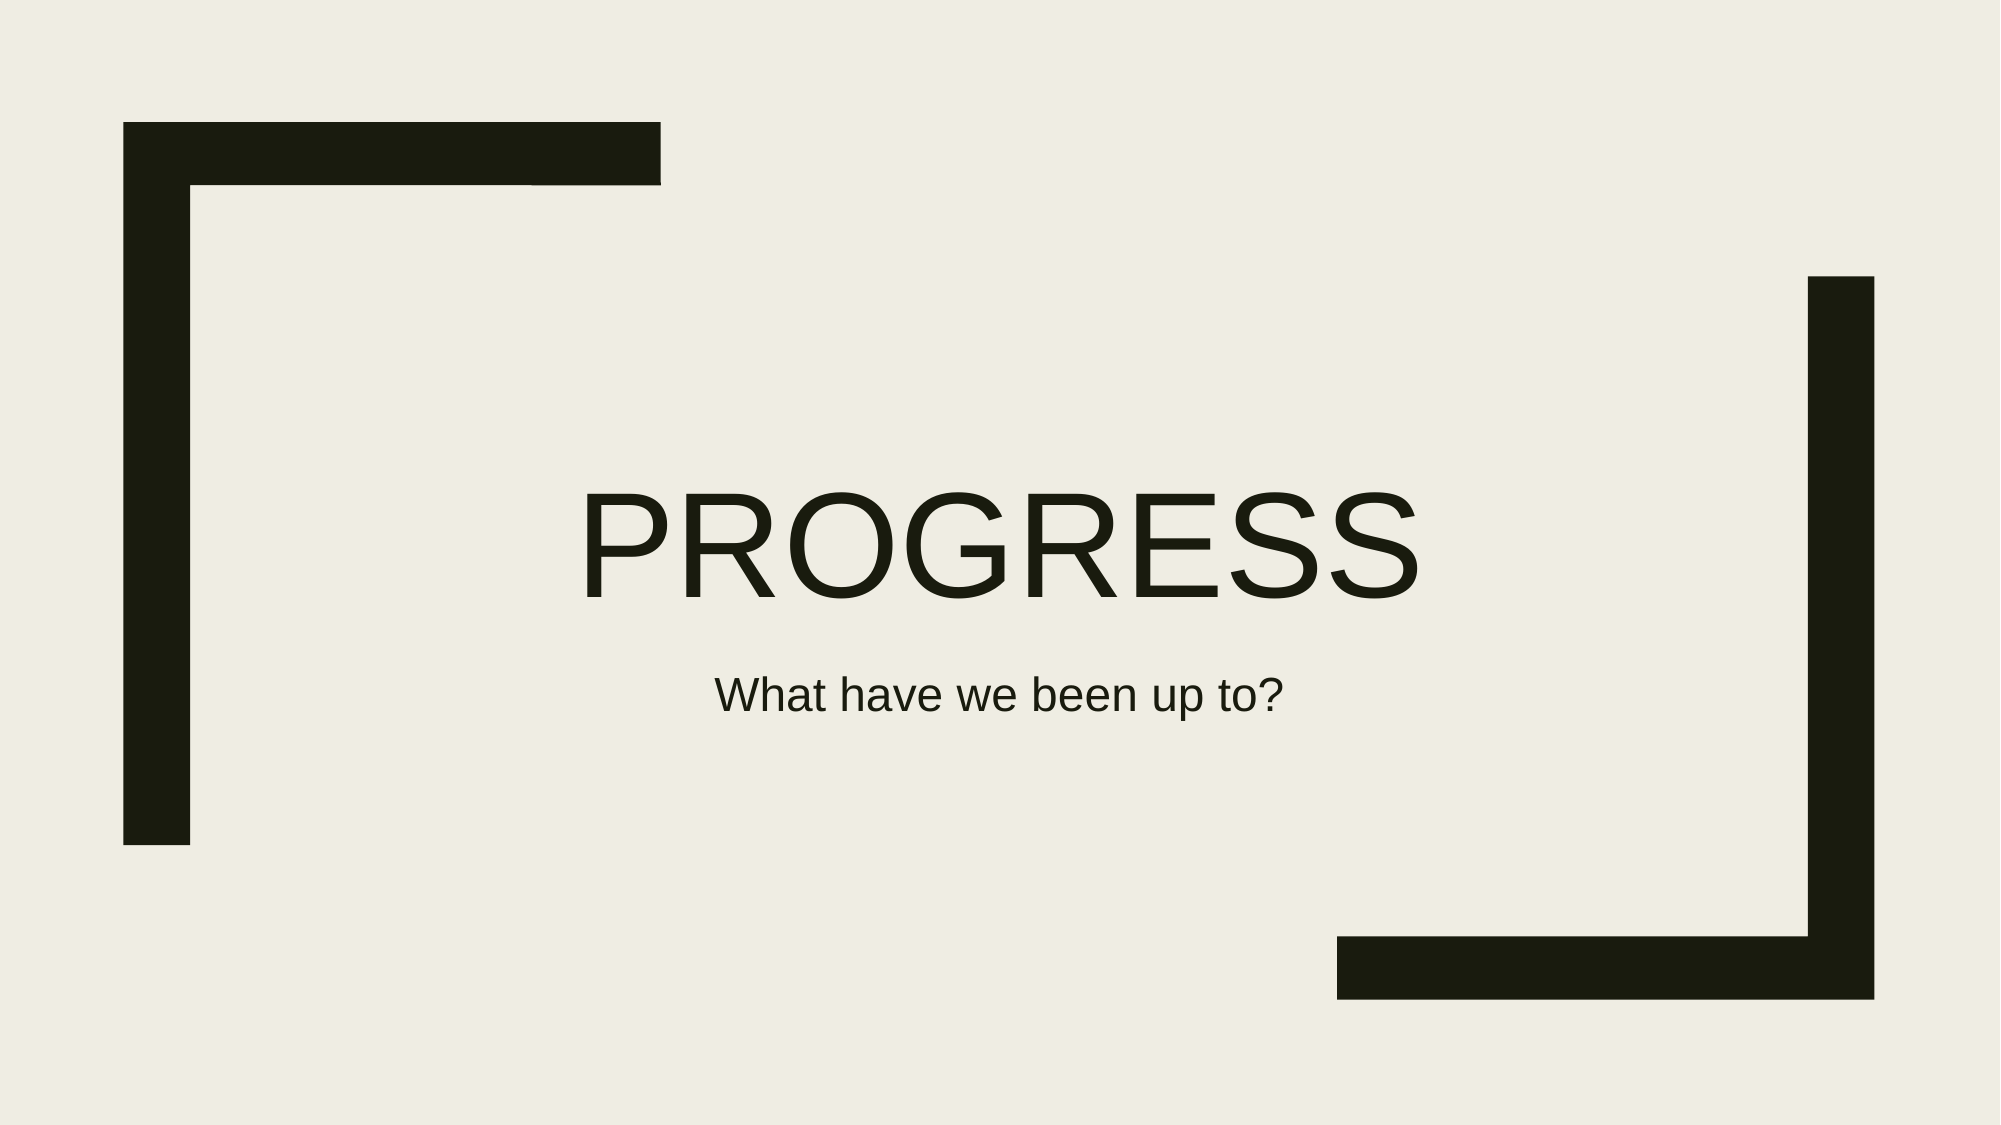

# Progress
What have we been up to?